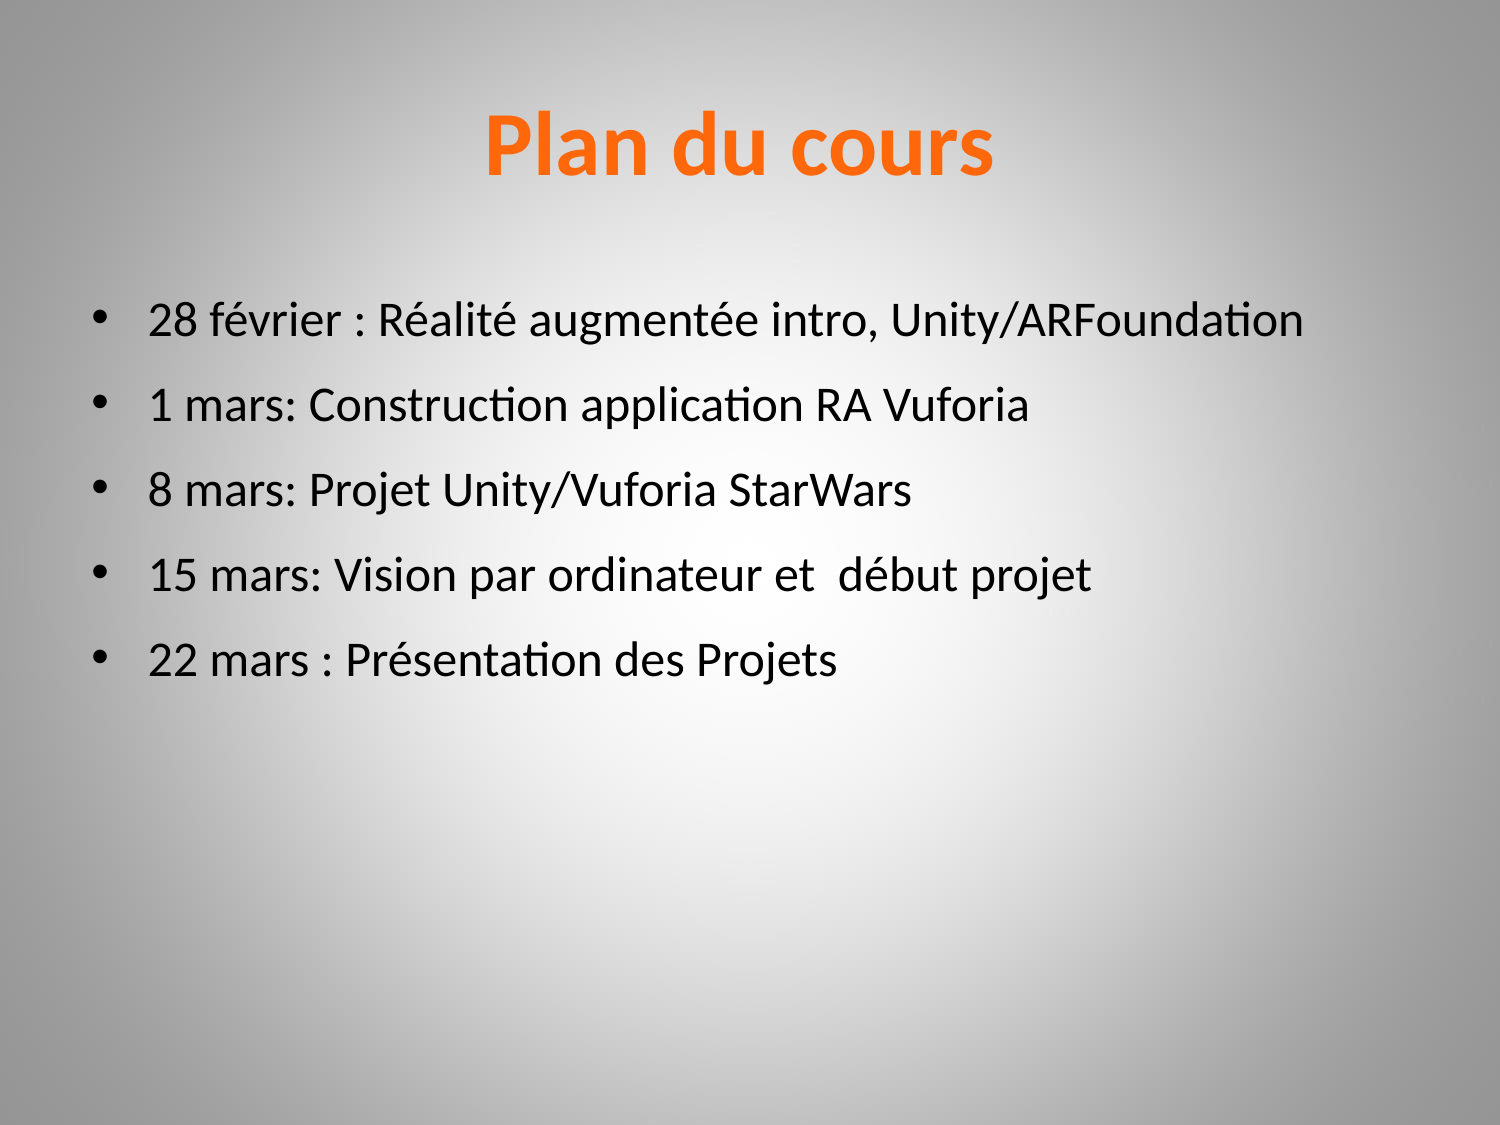

# Plan du cours
28 février : Réalité augmentée intro, Unity/ARFoundation
1 mars: Construction application RA Vuforia
8 mars: Projet Unity/Vuforia StarWars
15 mars: Vision par ordinateur et  début projet
22 mars : Présentation des Projets